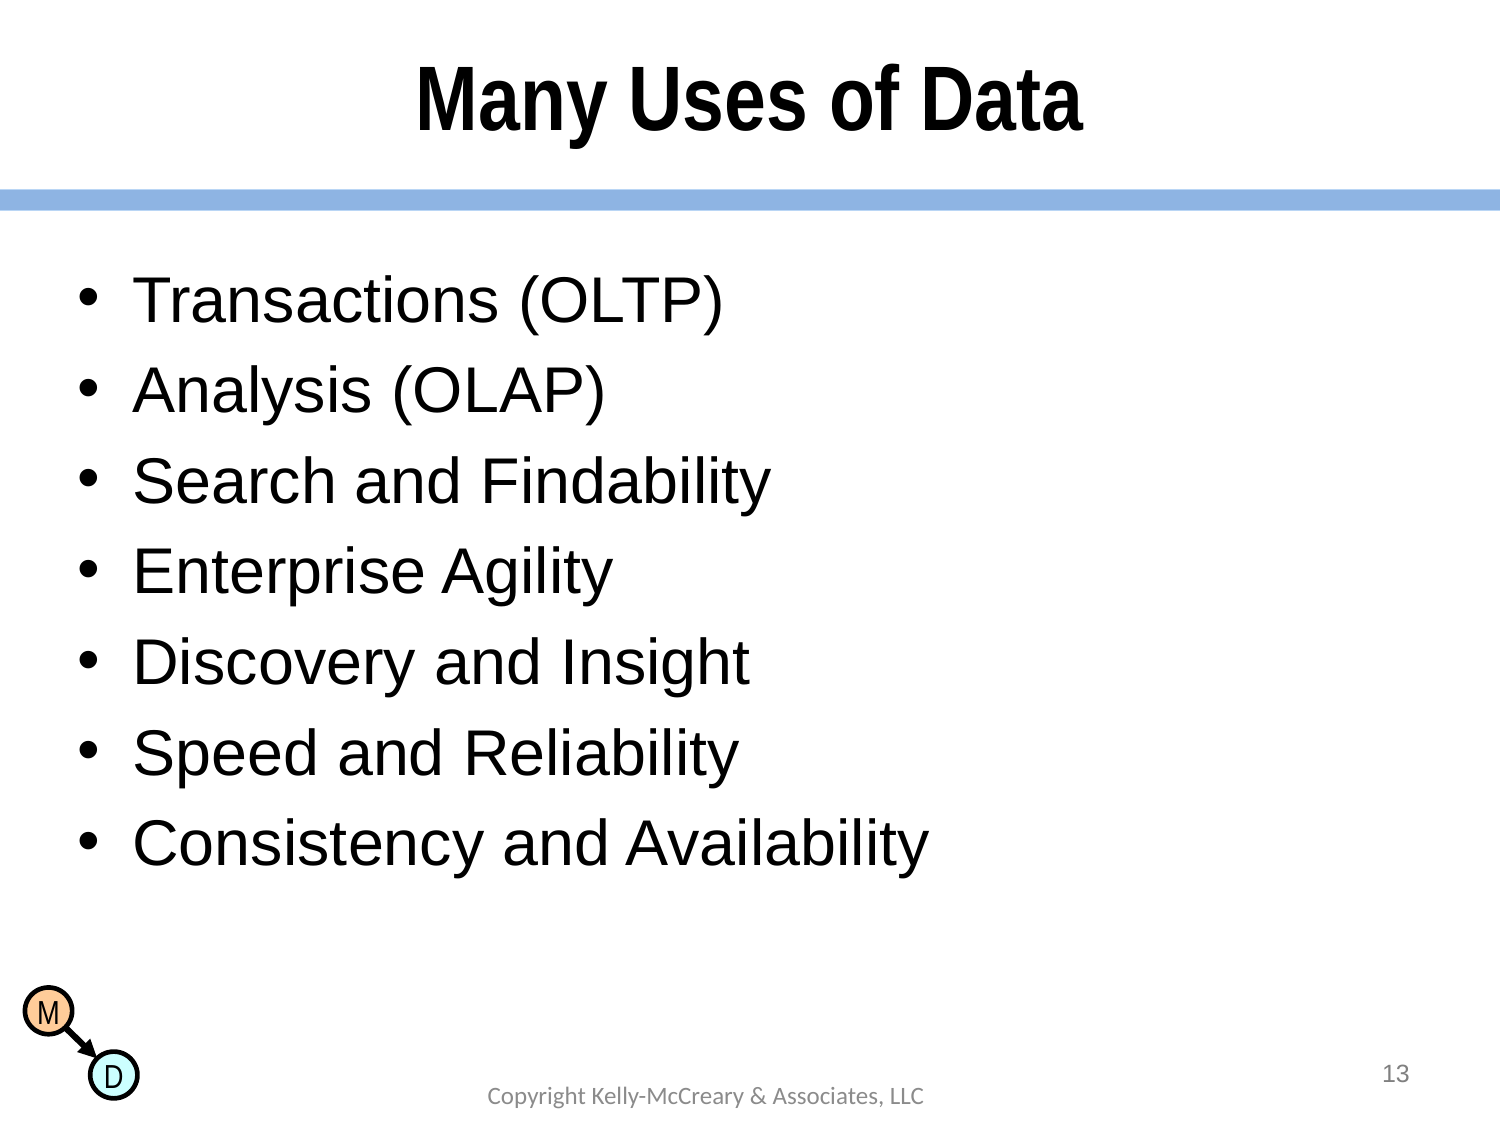

# Many Uses of Data
Transactions (OLTP)
Analysis (OLAP)
Search and Findability
Enterprise Agility
Discovery and Insight
Speed and Reliability
Consistency and Availability
13
Copyright Kelly-McCreary & Associates, LLC